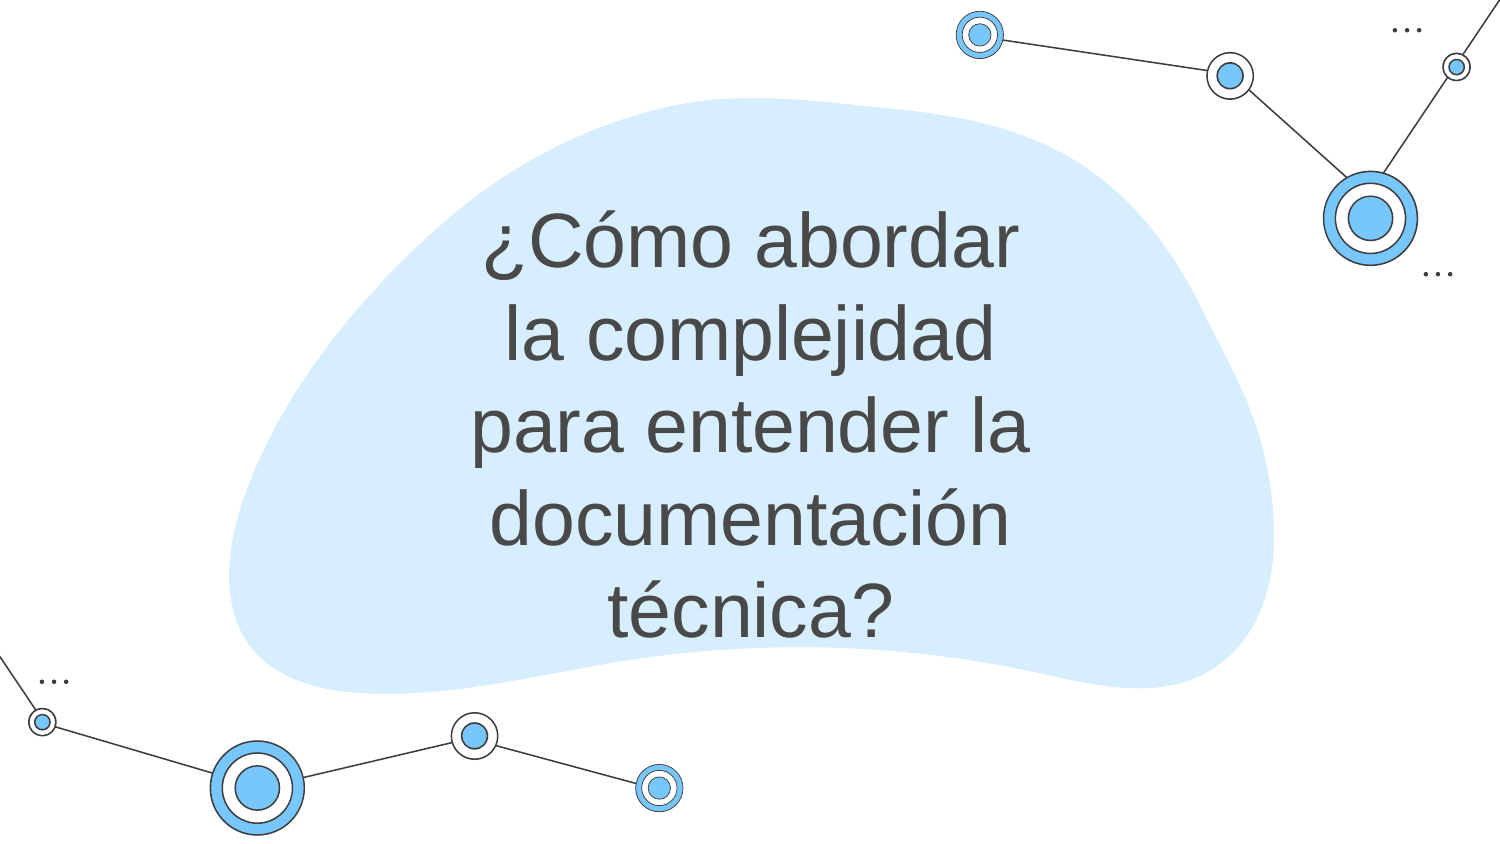

# ¿Cómo abordar la complejidad para entender la documentación técnica?